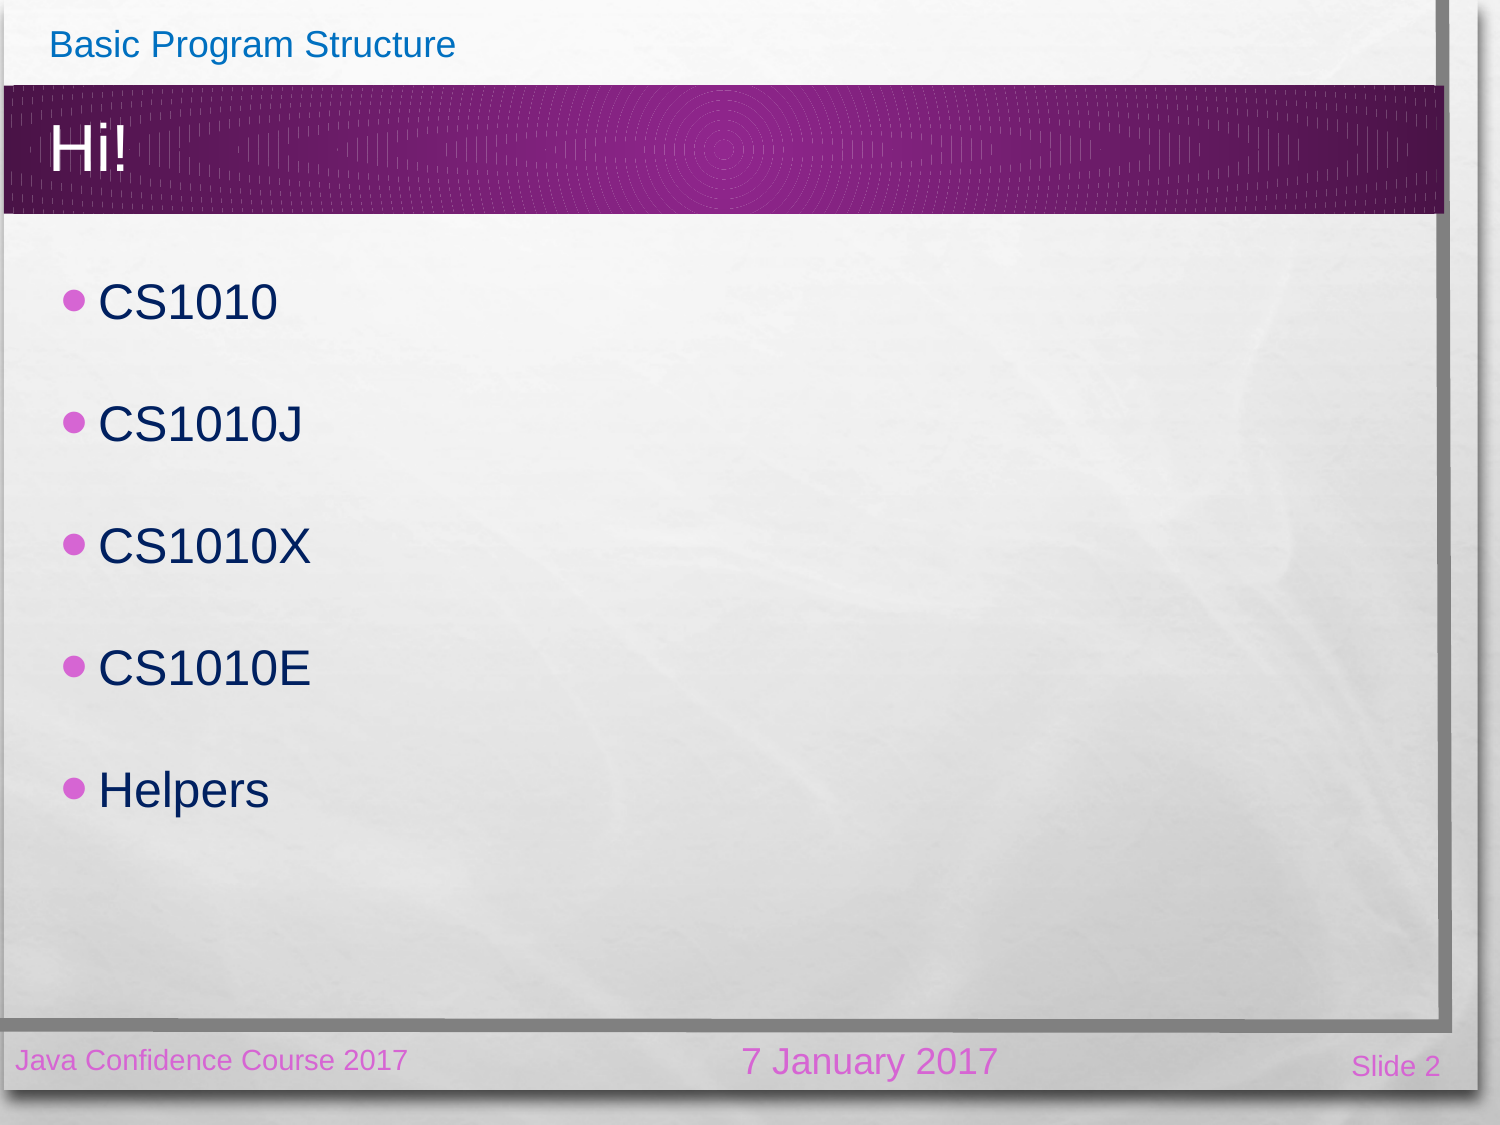

# Hi!
CS1010
CS1010J
CS1010X
CS1010E
Helpers
7 January 2017
Java Confidence Course 2017
Slide 2